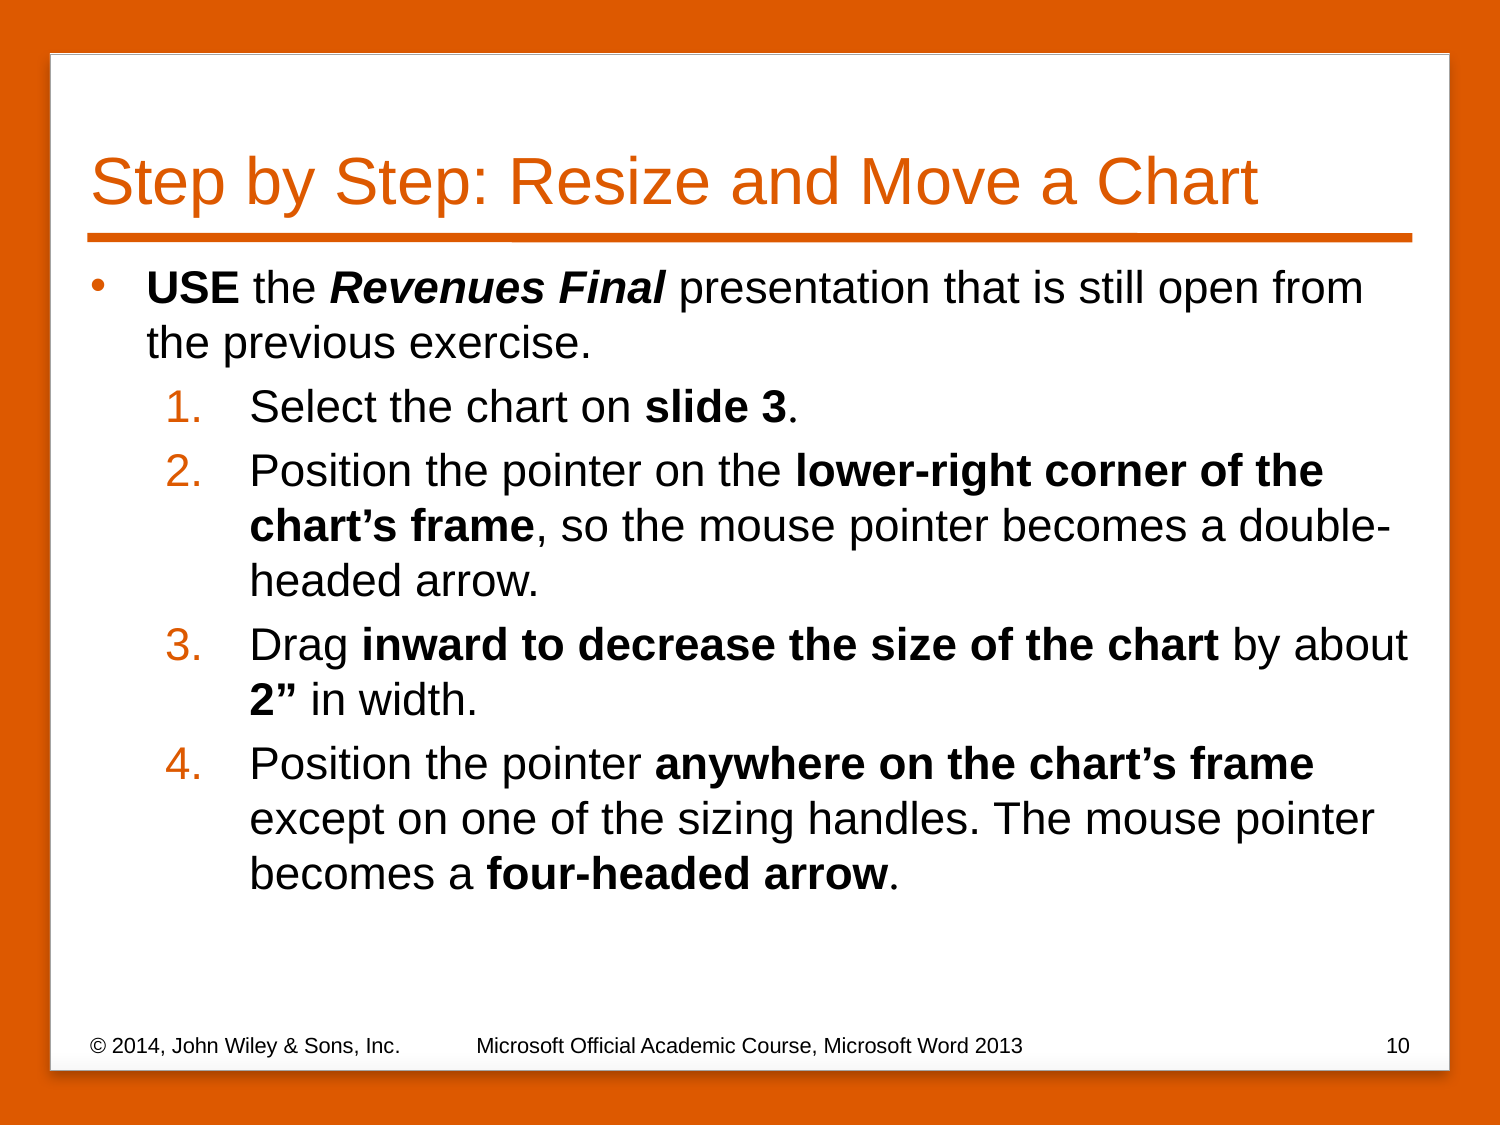

# Step by Step: Resize and Move a Chart
USE the Revenues Final presentation that is still open from the previous exercise.
Select the chart on slide 3.
Position the pointer on the lower-right corner of the chart’s frame, so the mouse pointer becomes a double-headed arrow.
Drag inward to decrease the size of the chart by about 2” in width.
Position the pointer anywhere on the chart’s frame except on one of the sizing handles. The mouse pointer becomes a four-headed arrow.

© 2014, John Wiley & Sons, Inc.
Microsoft Official Academic Course, Microsoft Word 2013
10